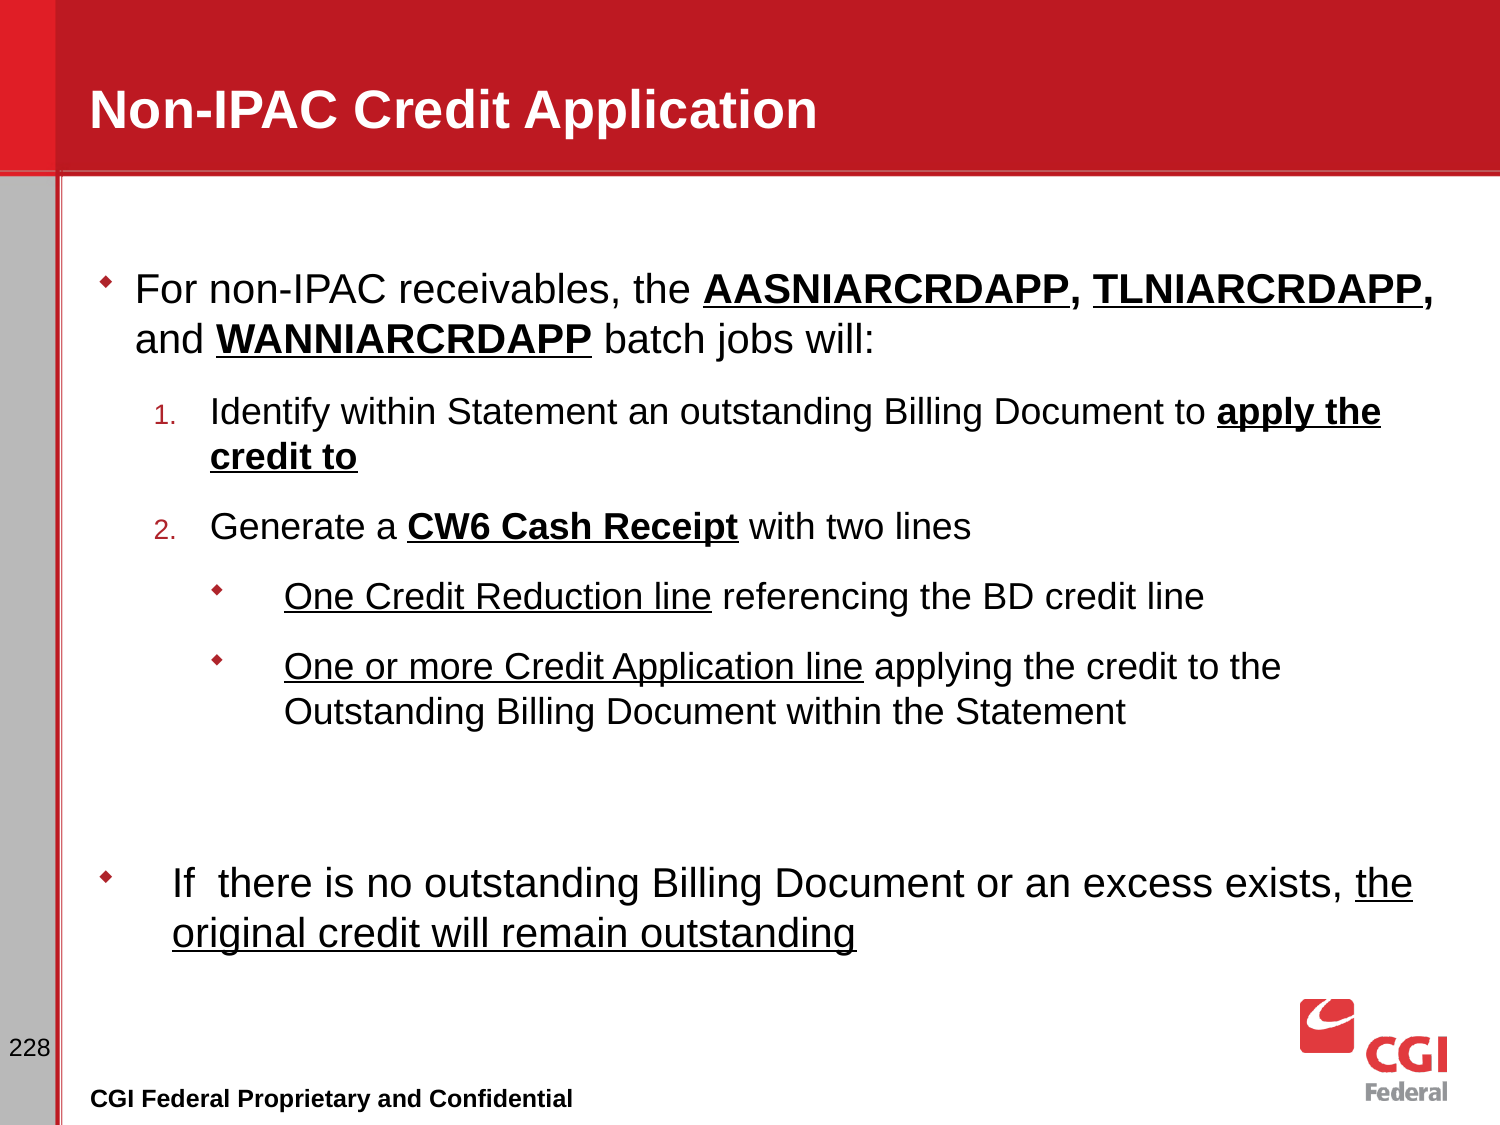

# Non-IPAC Credit Application

For non-IPAC receivables, the AASNIARCRDAPP, TLNIARCRDAPP, and WANNIARCRDAPP batch jobs will:
Identify within Statement an outstanding Billing Document to apply the credit to
Generate a CW6 Cash Receipt with two lines
One Credit Reduction line referencing the BD credit line
One or more Credit Application line applying the credit to the Outstanding Billing Document within the Statement

If  there is no outstanding Billing Document or an excess exists, the original credit will remain outstanding

228
CGI Federal Proprietary and Confidential